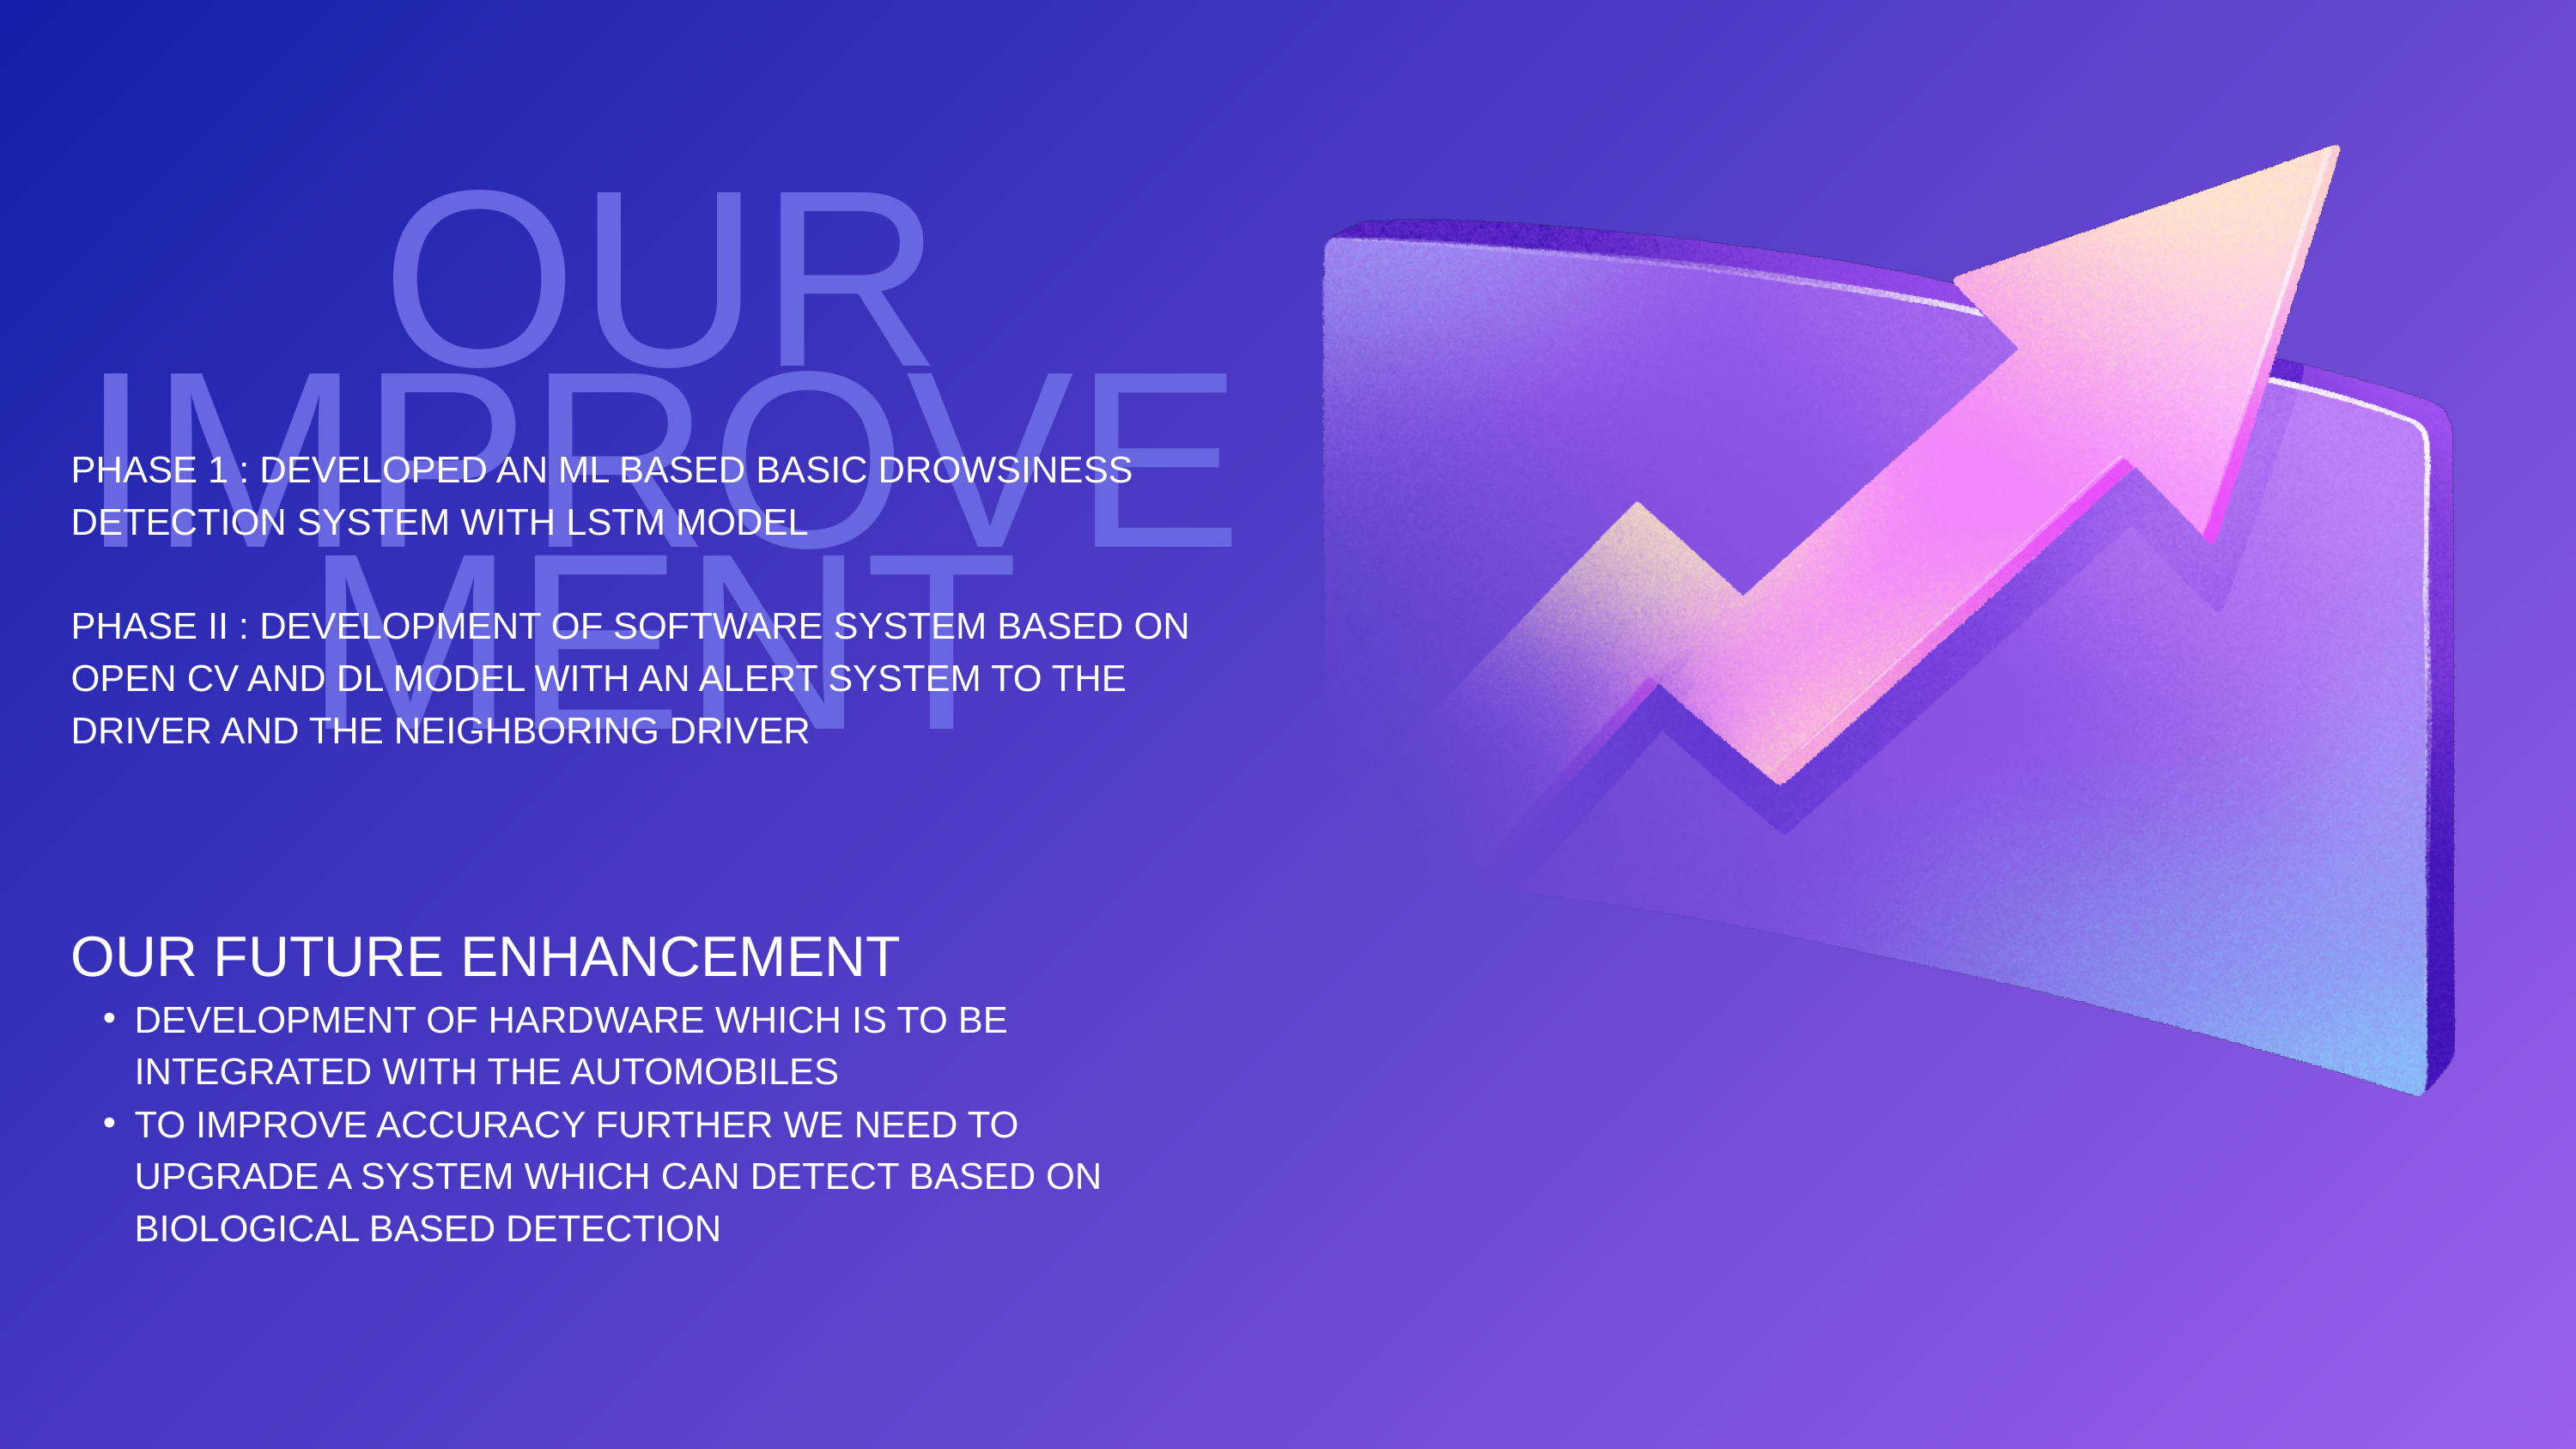

OUR IMPROVEMENT
PHASE 1 : DEVELOPED AN ML BASED BASIC DROWSINESS DETECTION SYSTEM WITH LSTM MODEL

PHASE II : DEVELOPMENT OF SOFTWARE SYSTEM BASED ON OPEN CV AND DL MODEL WITH AN ALERT SYSTEM TO THE DRIVER AND THE NEIGHBORING DRIVER

OUR FUTURE ENHANCEMENT
DEVELOPMENT OF HARDWARE WHICH IS TO BE INTEGRATED WITH THE AUTOMOBILES
TO IMPROVE ACCURACY FURTHER WE NEED TO UPGRADE A SYSTEM WHICH CAN DETECT BASED ON BIOLOGICAL BASED DETECTION